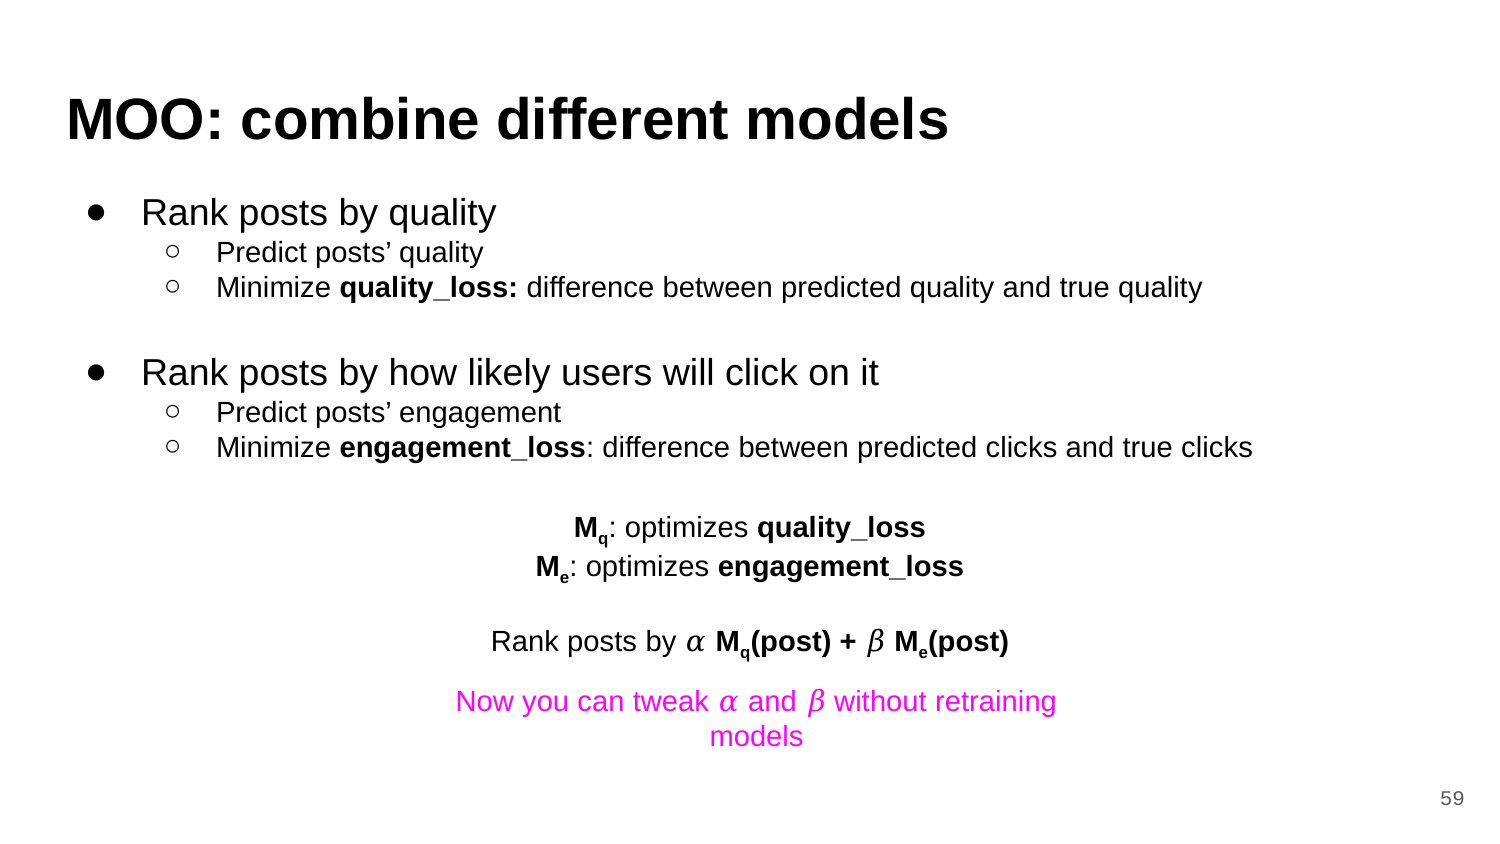

# MOO: combine different models
Rank posts by quality
Predict posts’ quality
Minimize quality_loss: difference between predicted quality and true quality

Rank posts by how likely users will click on it
Predict posts’ engagement
Minimize engagement_loss: difference between predicted clicks and true clicks

Mq: optimizes quality_loss
Me: optimizes engagement_loss

Rank posts by 𝛼 Mq(post) + 𝛽 Me(post)
Now you can tweak 𝛼 and 𝛽 without retraining models
59